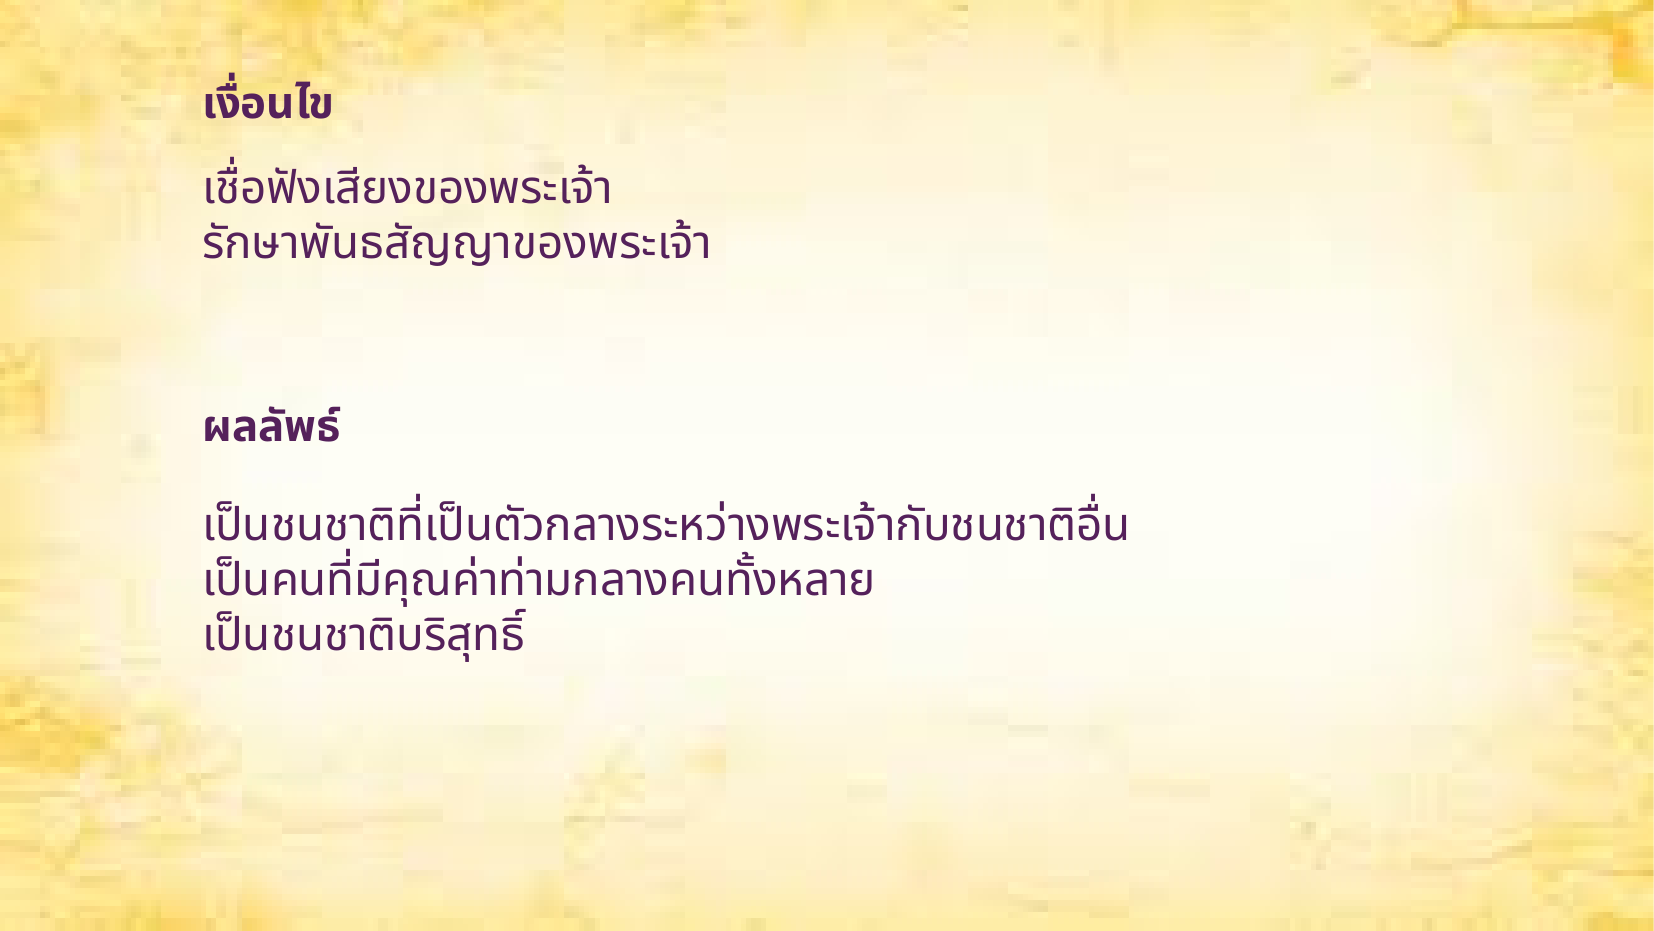

เงื่อนไข
เชื่อฟังเสียงของพระเจ้า
รักษาพันธสัญญาของพระเจ้า
ผลลัพธ์
เป็นชนชาติที่เป็นตัวกลางระหว่างพระเจ้ากับชนชาติอื่น
เป็นคนที่มีคุณค่าท่ามกลางคนทั้งหลาย
เป็นชนชาติบริสุทธิ์